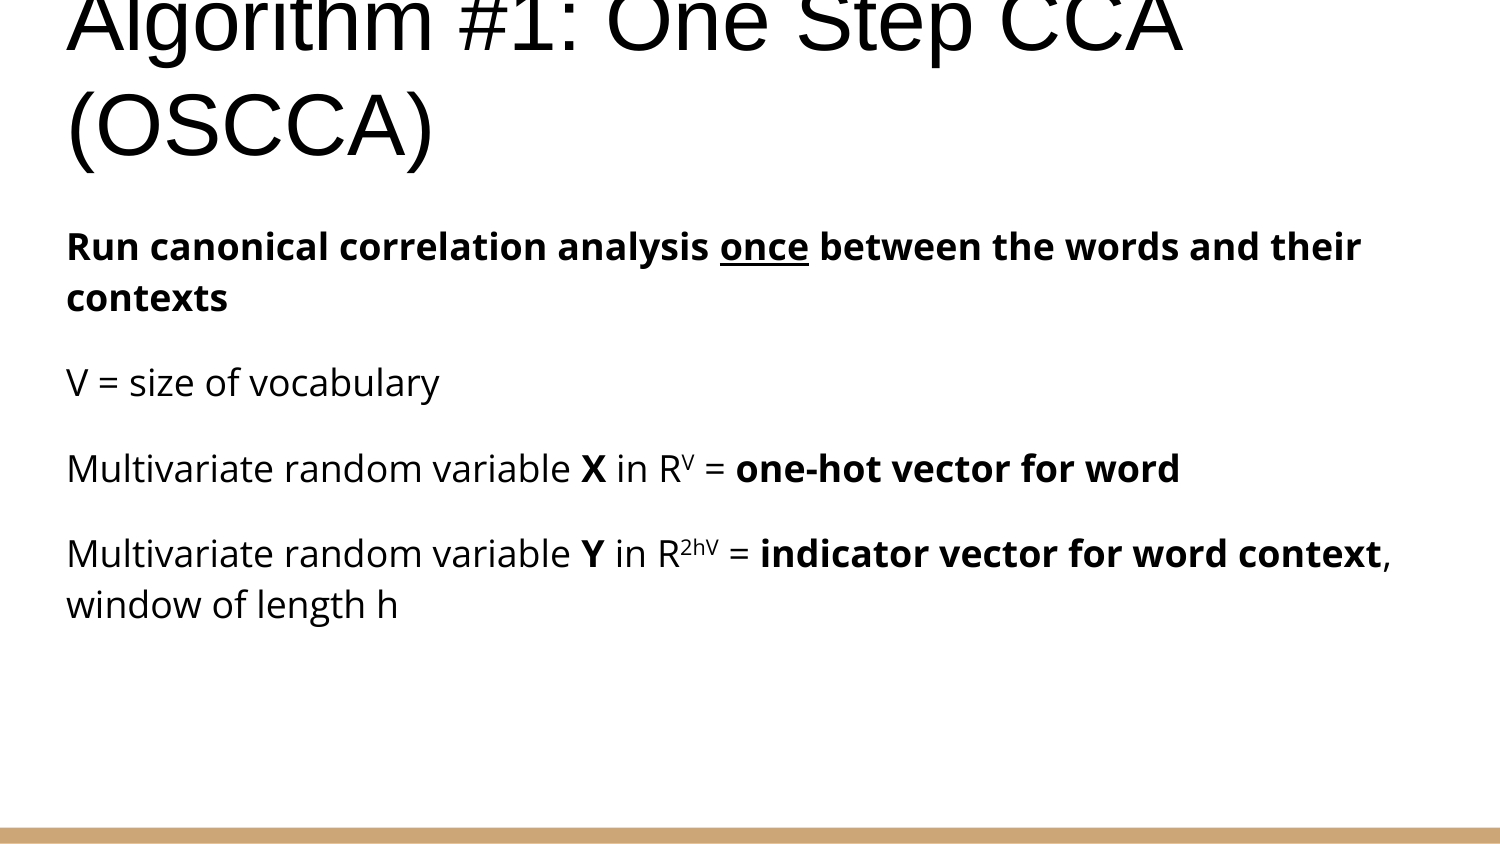

# Algorithm #1: One Step CCA (OSCCA)
Run canonical correlation analysis once between the words and their contexts
V = size of vocabulary
Multivariate random variable X in RV = one-hot vector for word
Multivariate random variable Y in R2hV = indicator vector for word context, window of length h